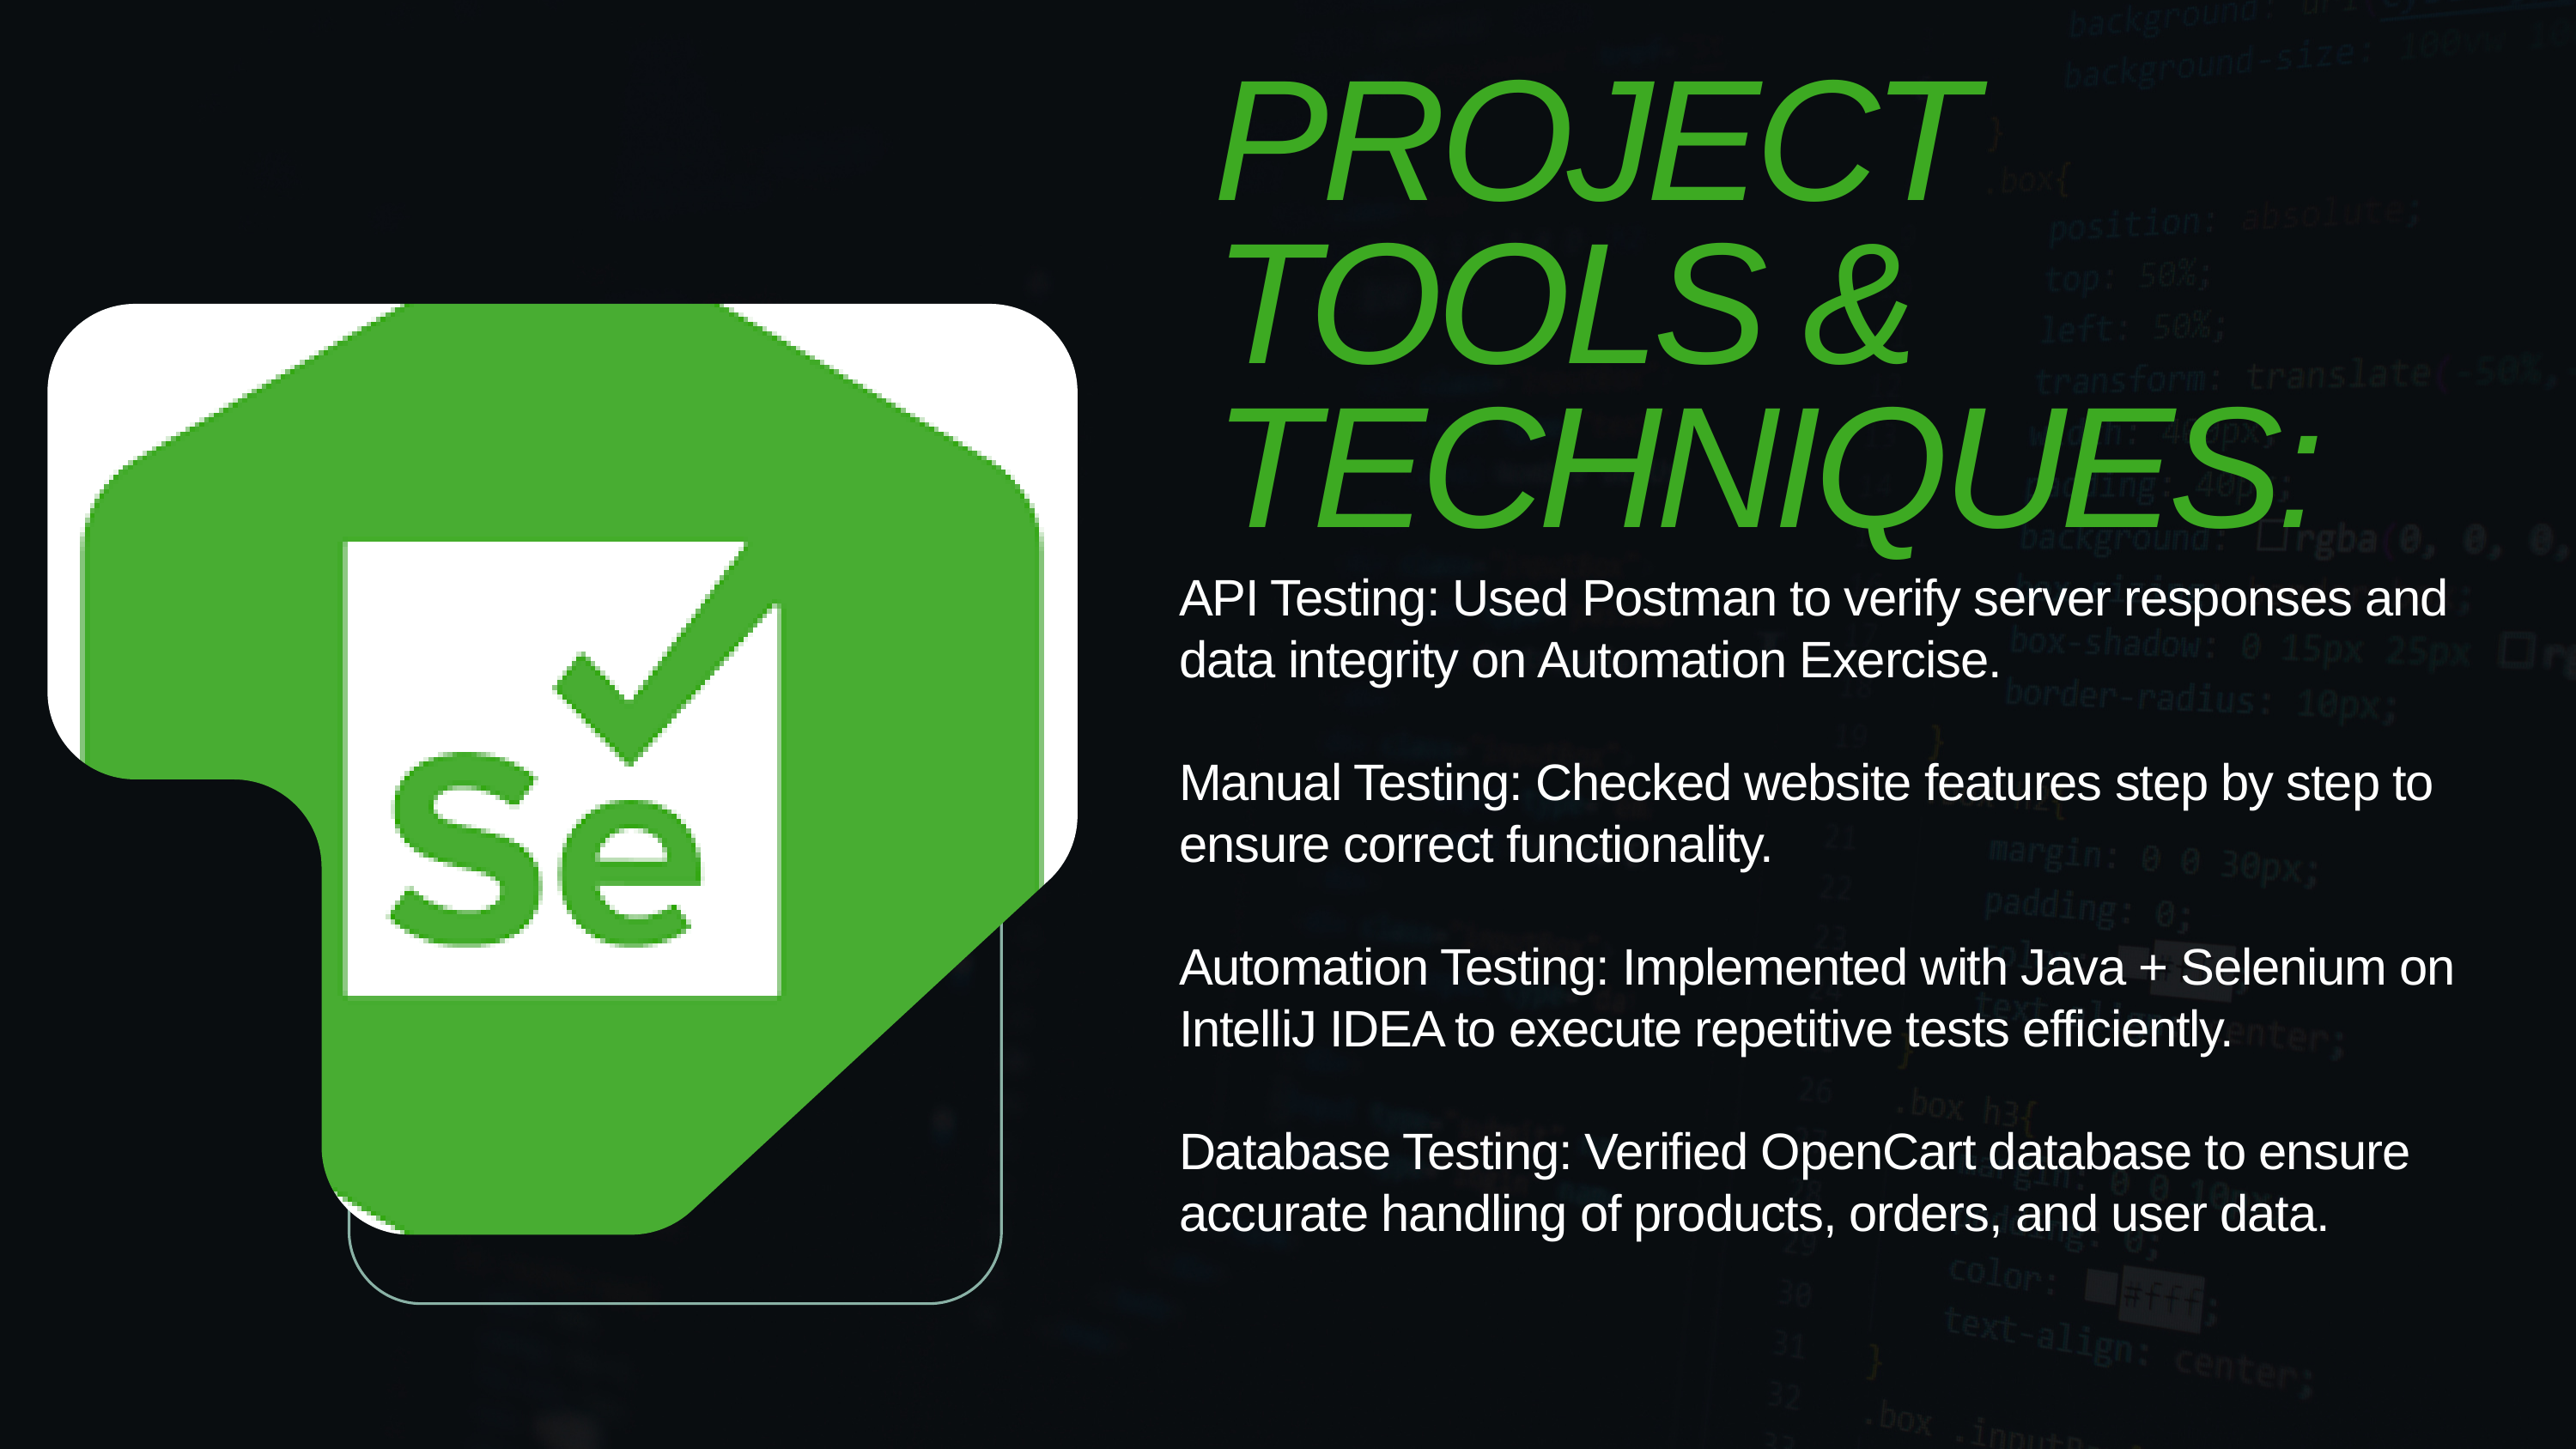

PROJECT TOOLS & TECHNIQUES:

API Testing: Used Postman to verify server responses and data integrity on Automation Exercise.

Manual Testing: Checked website features step by step to ensure correct functionality.

Automation Testing: Implemented with Java + Selenium on IntelliJ IDEA to execute repetitive tests efficiently.

Database Testing: Verified OpenCart database to ensure accurate handling of products, orders, and user data.